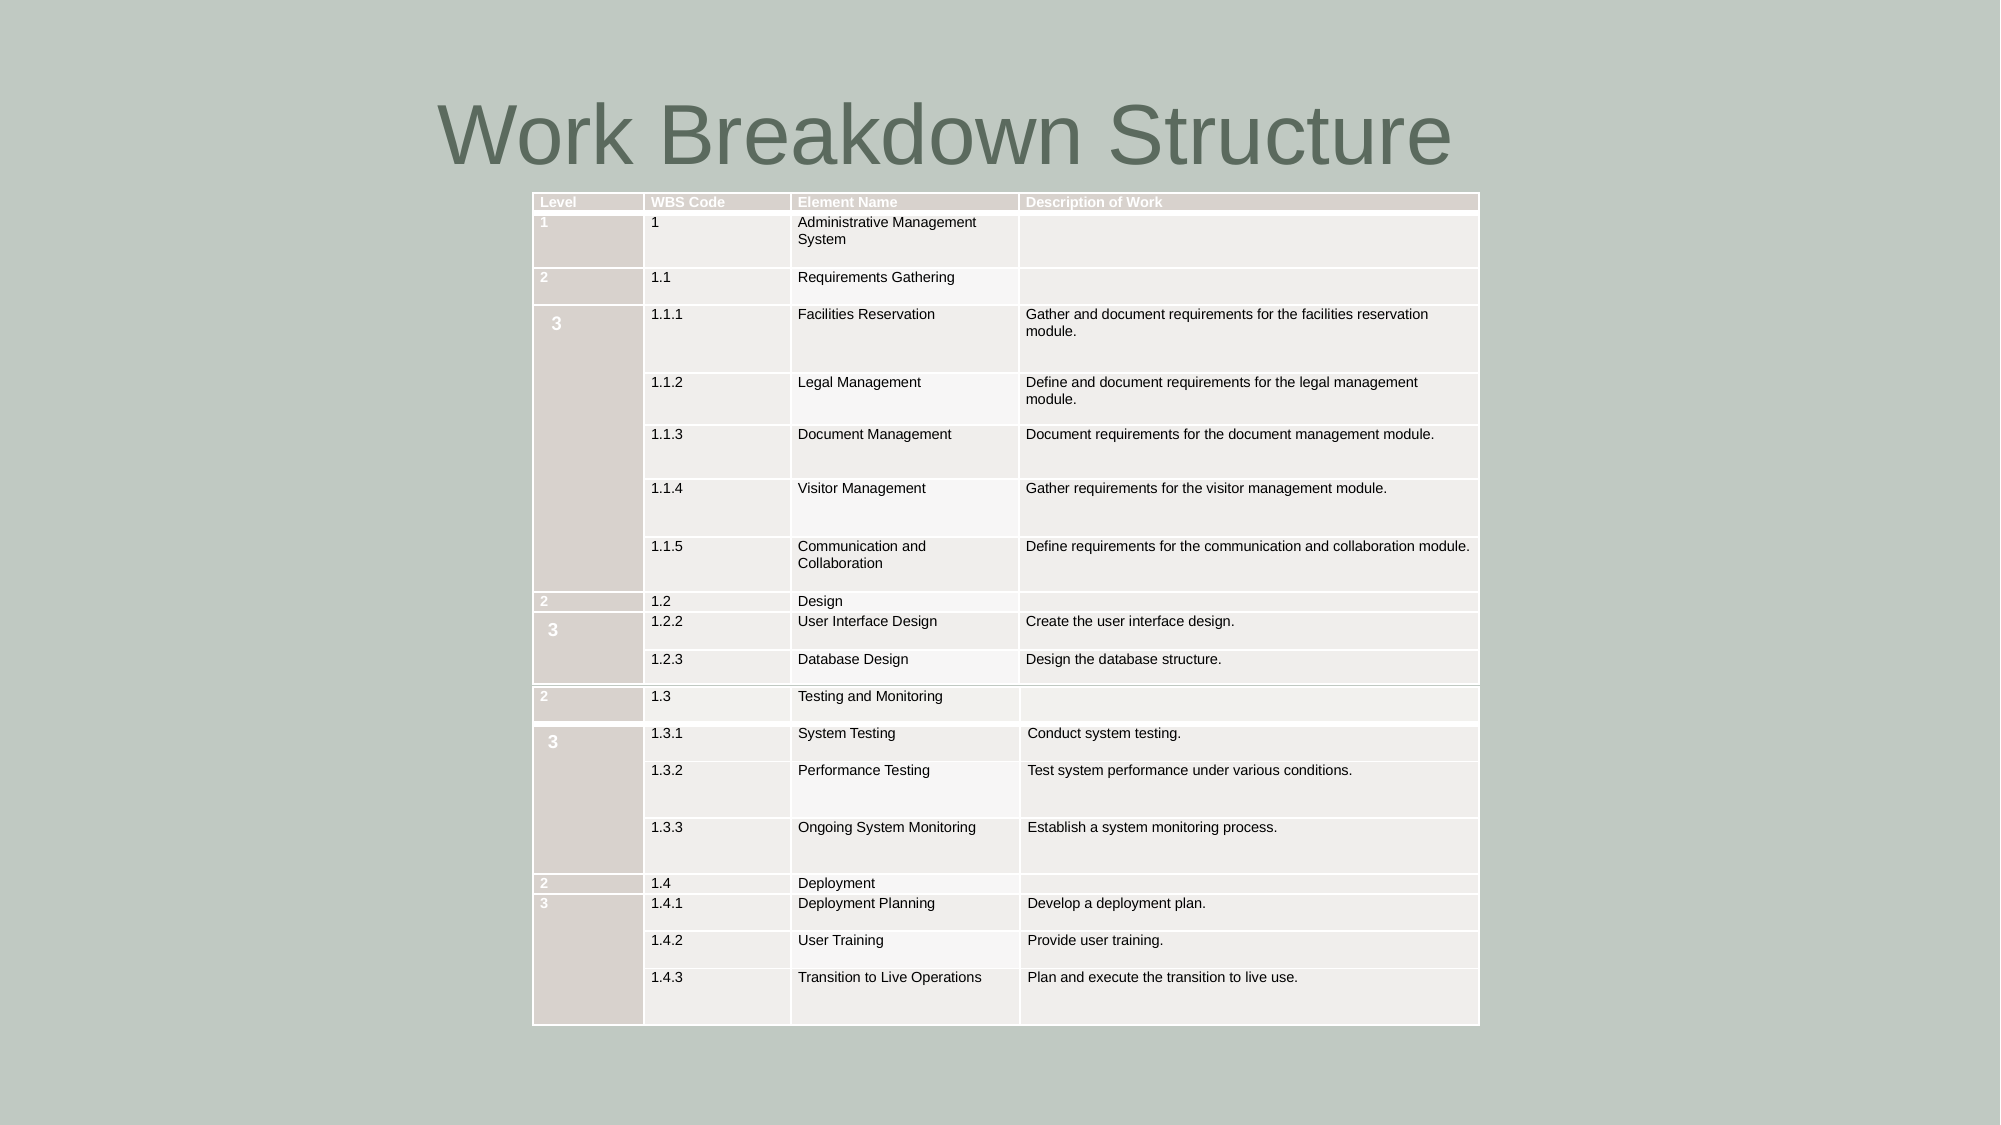

# Work Breakdown Structure
| Level | WBS Code | Element Name | Description of Work |
| --- | --- | --- | --- |
| 1 | 1 | Administrative Management System |  |
| 2 | 1.1 | Requirements Gathering |  |
| 3 | 1.1.1 | Facilities Reservation | Gather and document requirements for the facilities reservation module. |
|  | 1.1.2 | Legal Management | Define and document requirements for the legal management module. |
|  | 1.1.3 | Document Management | Document requirements for the document management module. |
|  | 1.1.4 | Visitor Management | Gather requirements for the visitor management module. |
|  | 1.1.5 | Communication and Collaboration | Define requirements for the communication and collaboration module. |
| 2 | 1.2 | Design |  |
| 3 | 1.2.2 | User Interface Design | Create the user interface design. |
|  | 1.2.3 | Database Design | Design the database structure. |
| 2 | 1.3 | Testing and Monitoring |  |
| --- | --- | --- | --- |
| 3 | 1.3.1 | System Testing | Conduct system testing. |
|  | 1.3.2 | Performance Testing | Test system performance under various conditions. |
|  | 1.3.3 | Ongoing System Monitoring | Establish a system monitoring process. |
| 2 | 1.4 | Deployment |  |
| 3 | 1.4.1 | Deployment Planning | Develop a deployment plan. |
|  | 1.4.2 | User Training | Provide user training. |
|  | 1.4.3 | Transition to Live Operations | Plan and execute the transition to live use. |